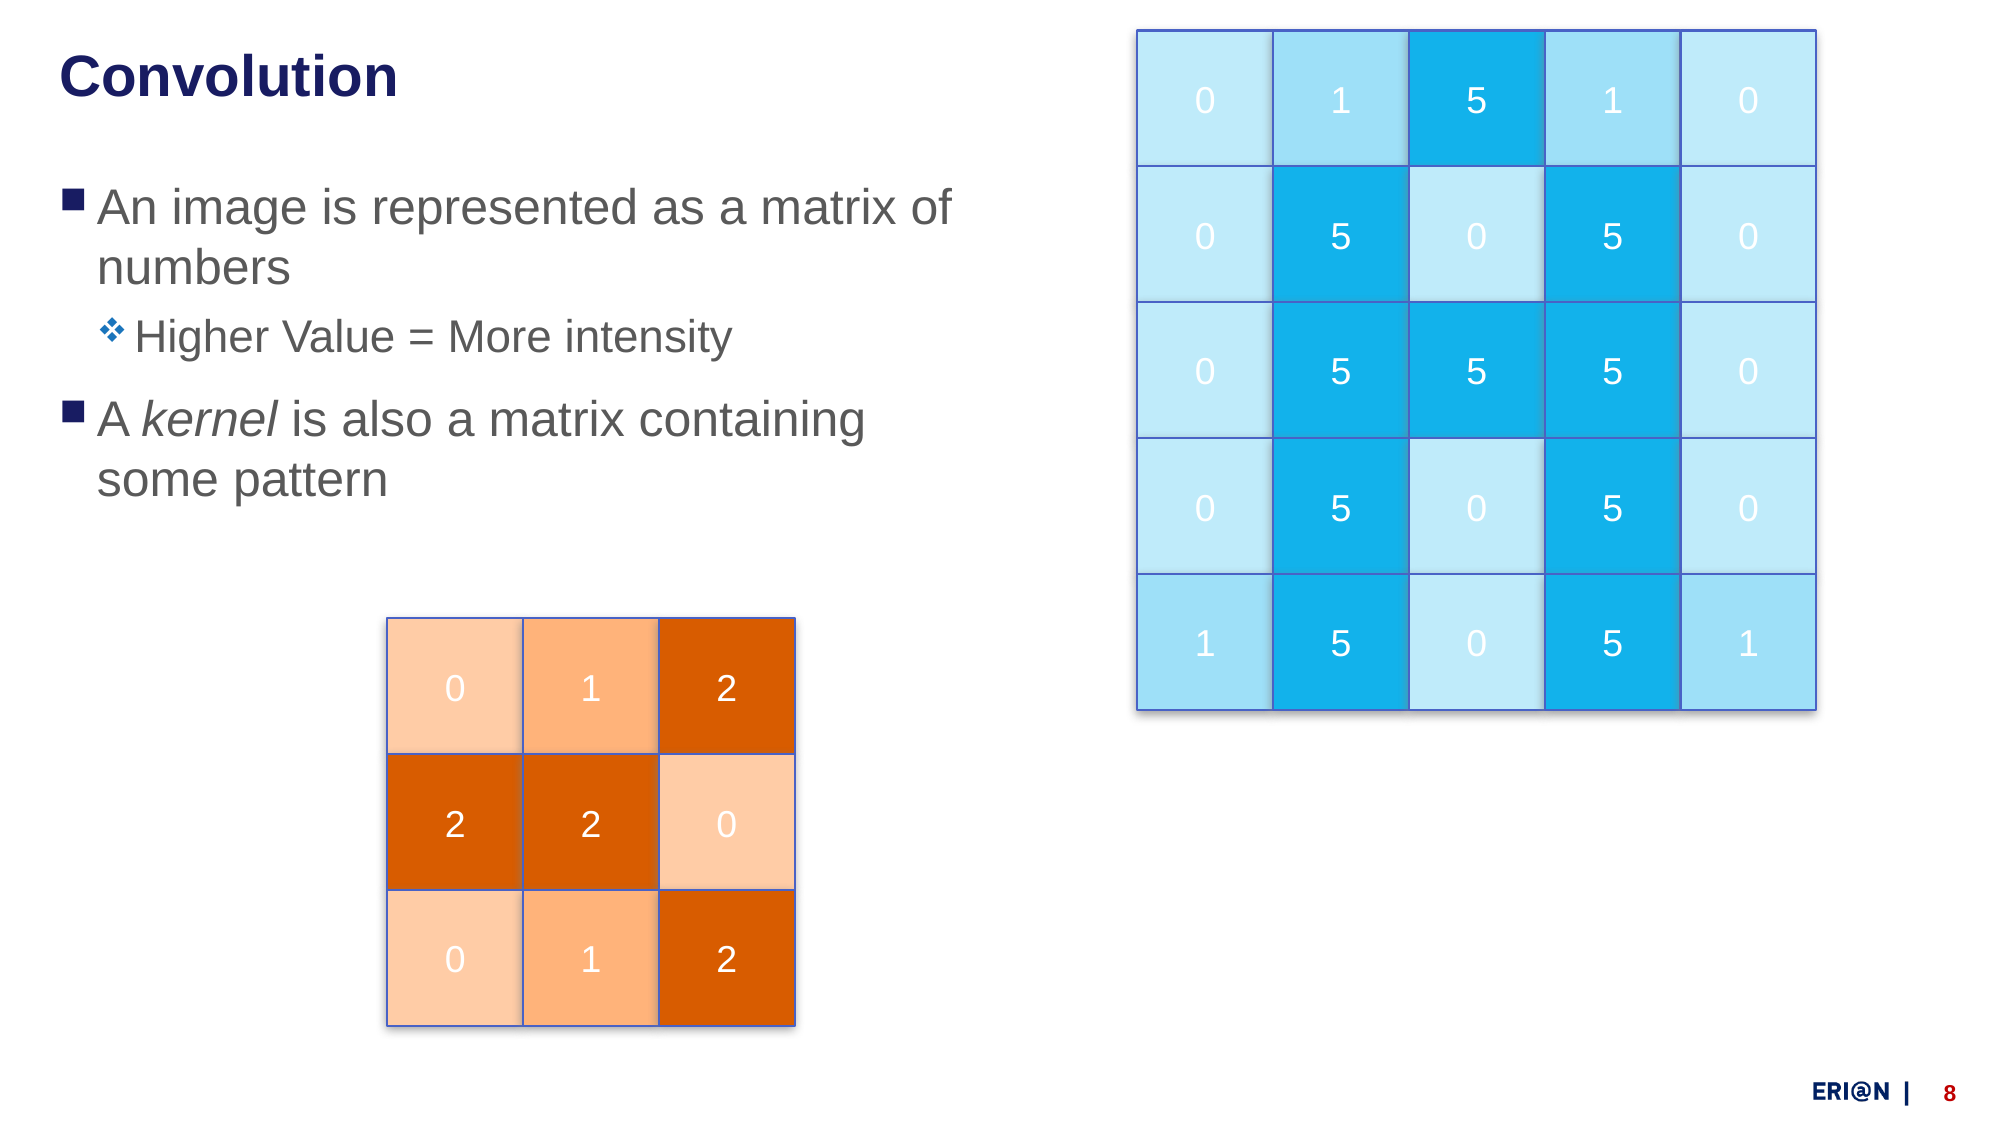

# Convolution
0
1
5
1
0
0
5
0
5
0
An image is represented as a matrix of numbers
Higher Value = More intensity
A kernel is also a matrix containing some pattern

0
5
5
5
0
0
5
0
5
0
1
5
0
5
1
0
1
2
2
2
0
0
1
2